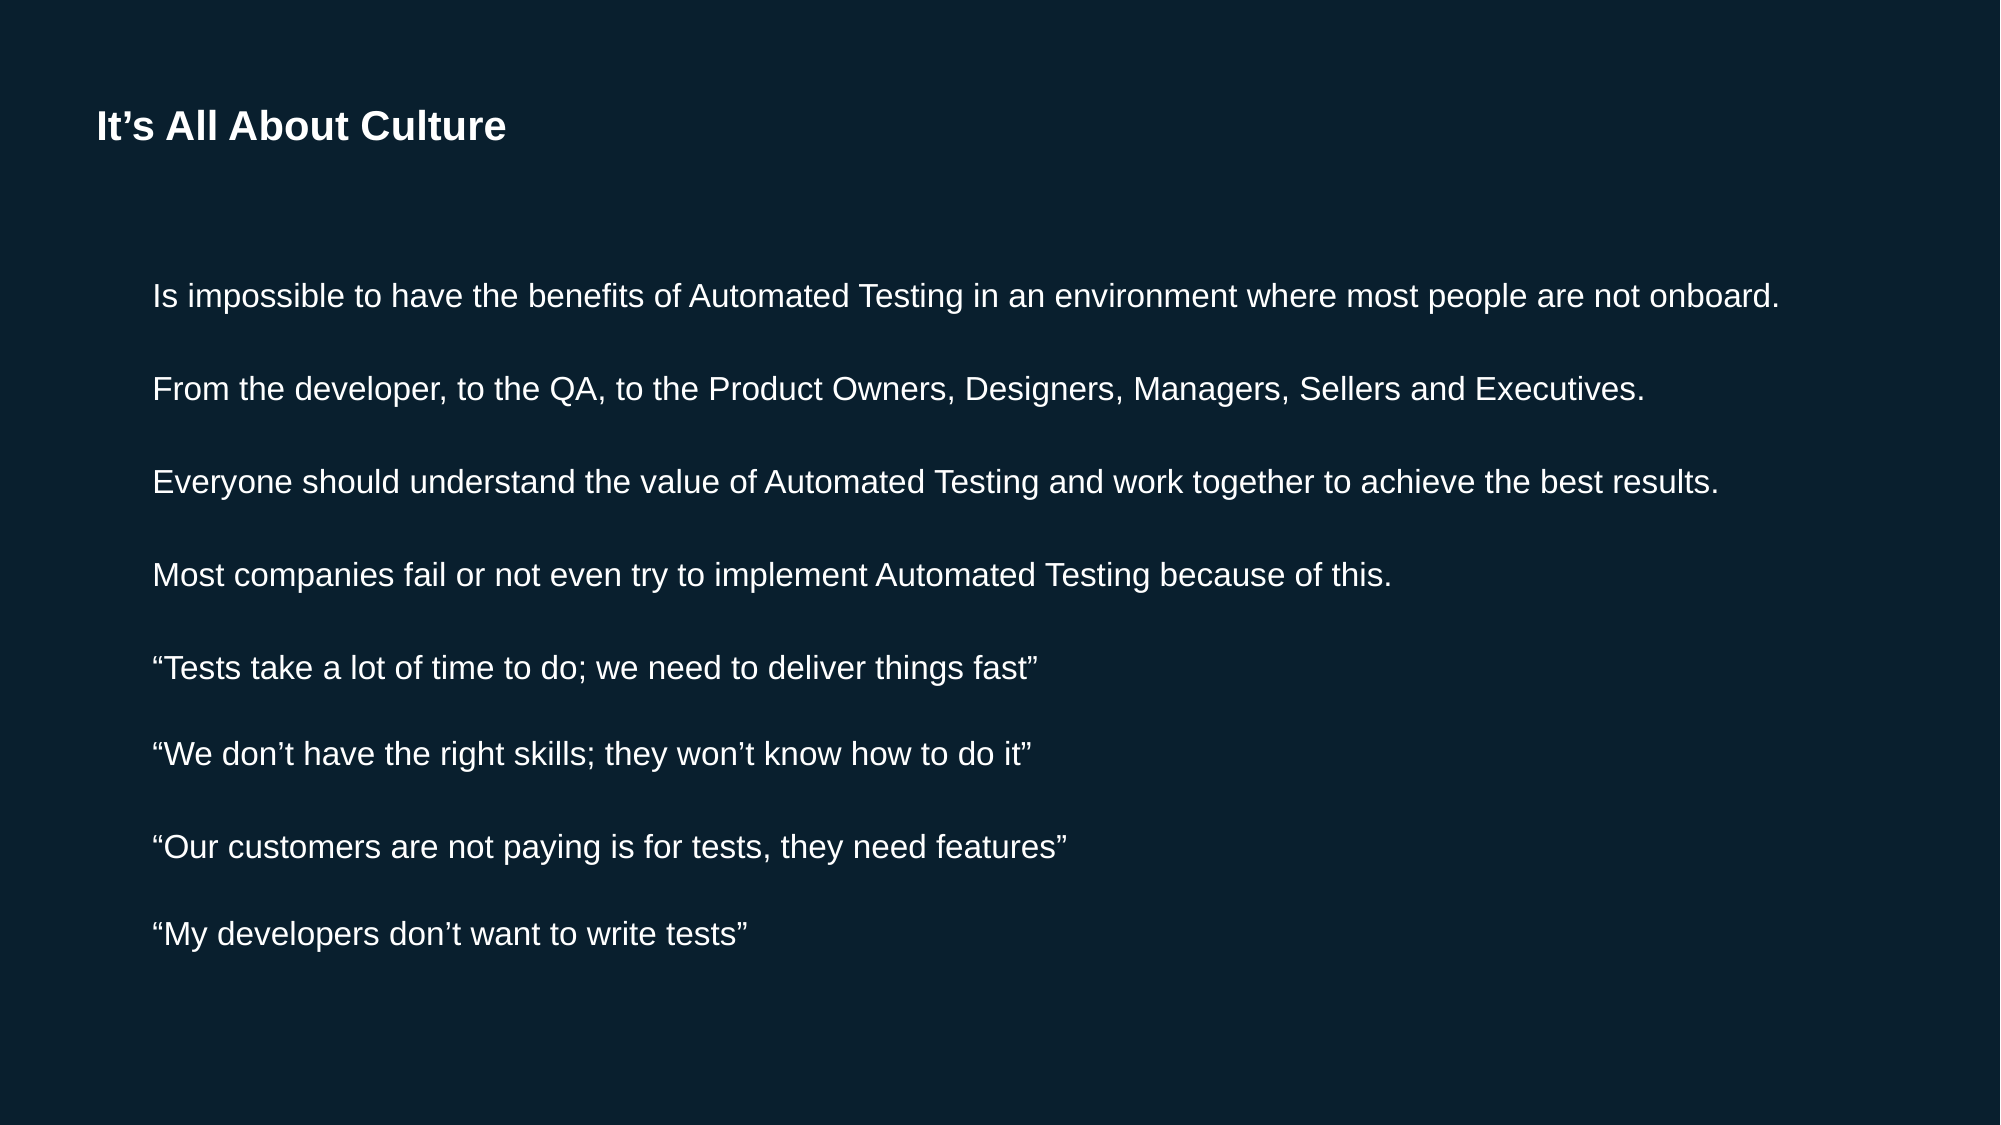

# It’s All About Culture
Is impossible to have the benefits of Automated Testing in an environment where most people are not onboard.

From the developer, to the QA, to the Product Owners, Designers, Managers, Sellers and Executives.

Everyone should understand the value of Automated Testing and work together to achieve the best results.

Most companies fail or not even try to implement Automated Testing because of this.

“Tests take a lot of time to do; we need to deliver things fast”
“We don’t have the right skills; they won’t know how to do it”

“Our customers are not paying is for tests, they need features”
“My developers don’t want to write tests”